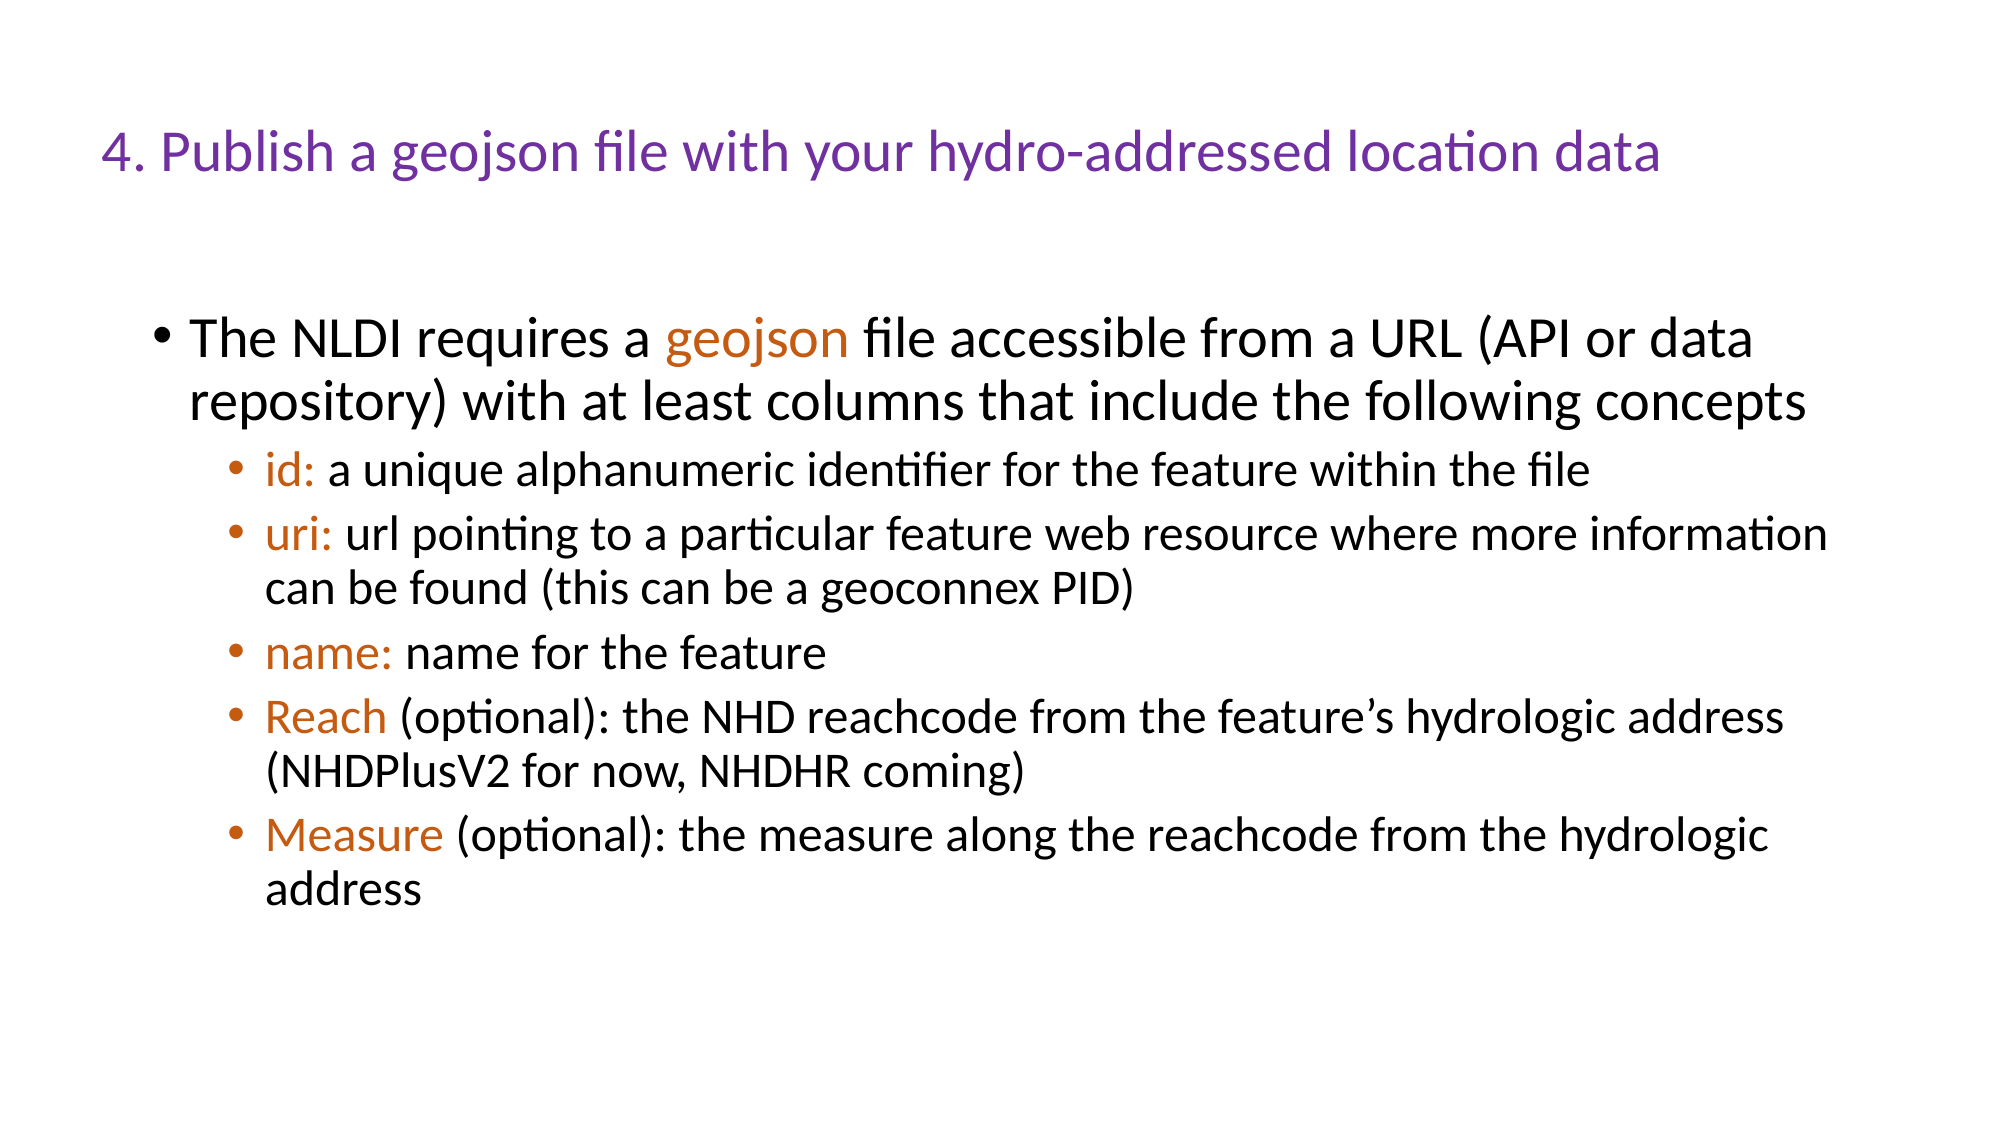

# 4. Publish a geojson file with your hydro-addressed location data
The NLDI requires a geojson file accessible from a URL (API or data repository) with at least columns that include the following concepts
id: a unique alphanumeric identifier for the feature within the file
uri: url pointing to a particular feature web resource where more information can be found (this can be a geoconnex PID)
name: name for the feature
Reach (optional): the NHD reachcode from the feature’s hydrologic address (NHDPlusV2 for now, NHDHR coming)
Measure (optional): the measure along the reachcode from the hydrologic address